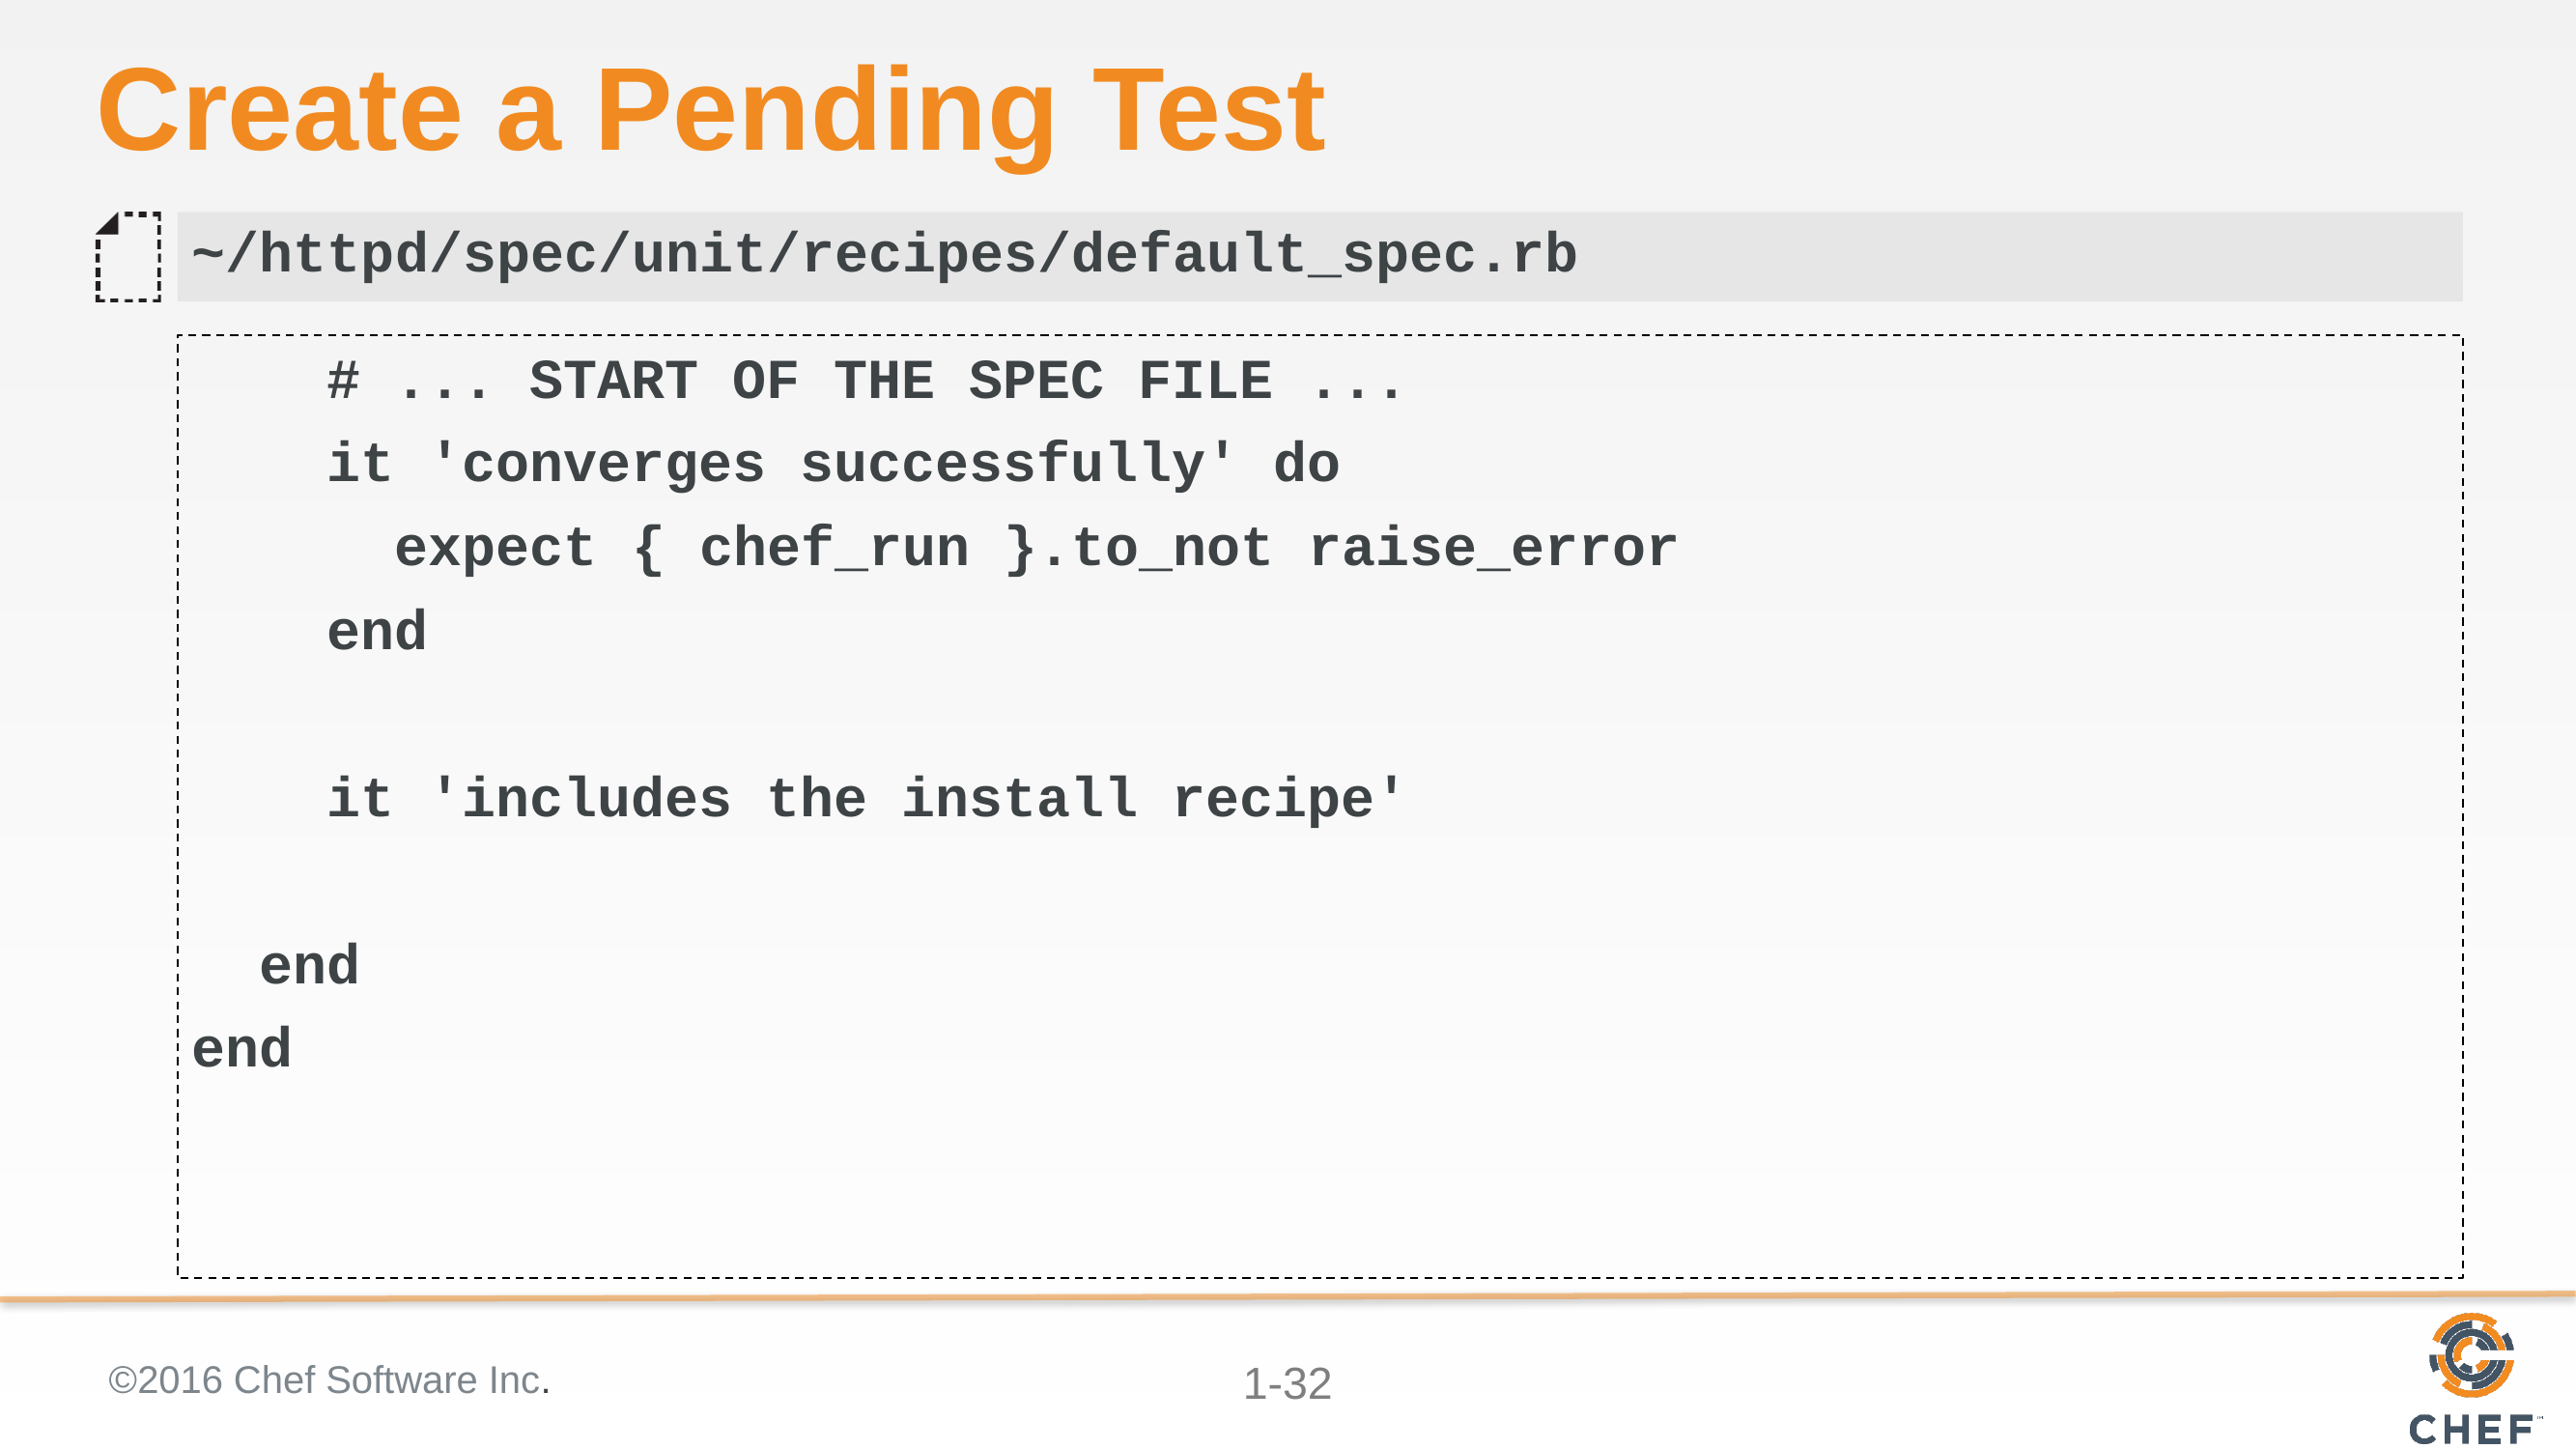

# Create a Pending Test
~/httpd/spec/unit/recipes/default_spec.rb
    # ... START OF THE SPEC FILE ...
    it 'converges successfully' do
      expect { chef_run }.to_not raise_error
    end

    it 'includes the install recipe'

  end
end